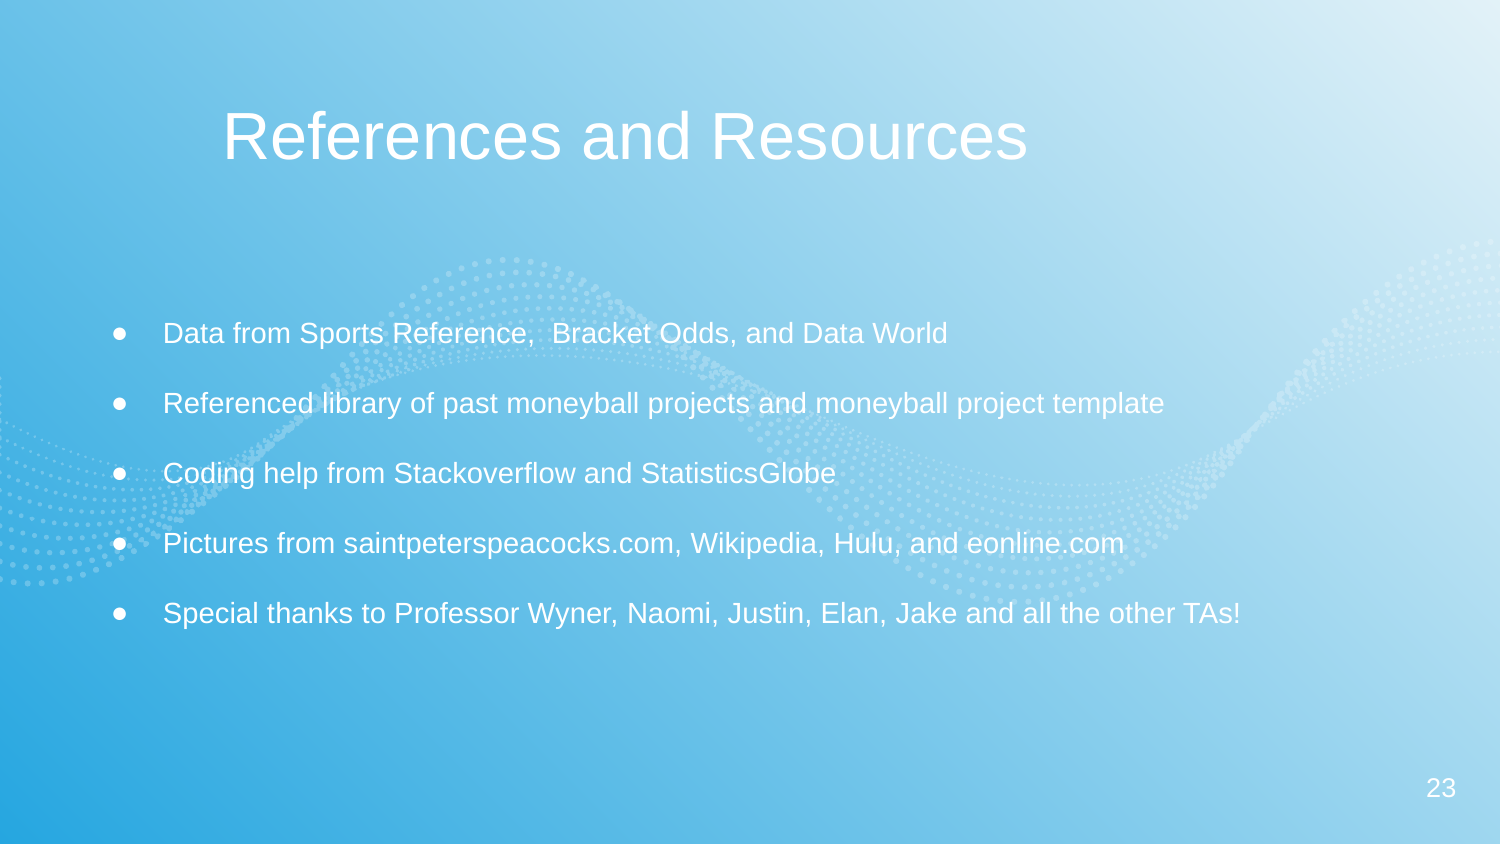

References and Resources

Data from Sports Reference,  Bracket Odds, and Data World
Referenced library of past moneyball projects and moneyball project template
Coding help from Stackoverflow and StatisticsGlobe
Pictures from saintpeterspeacocks.com, Wikipedia, Hulu, and eonline.com
Special thanks to Professor Wyner, Naomi, Justin, Elan, Jake and all the other TAs!
23